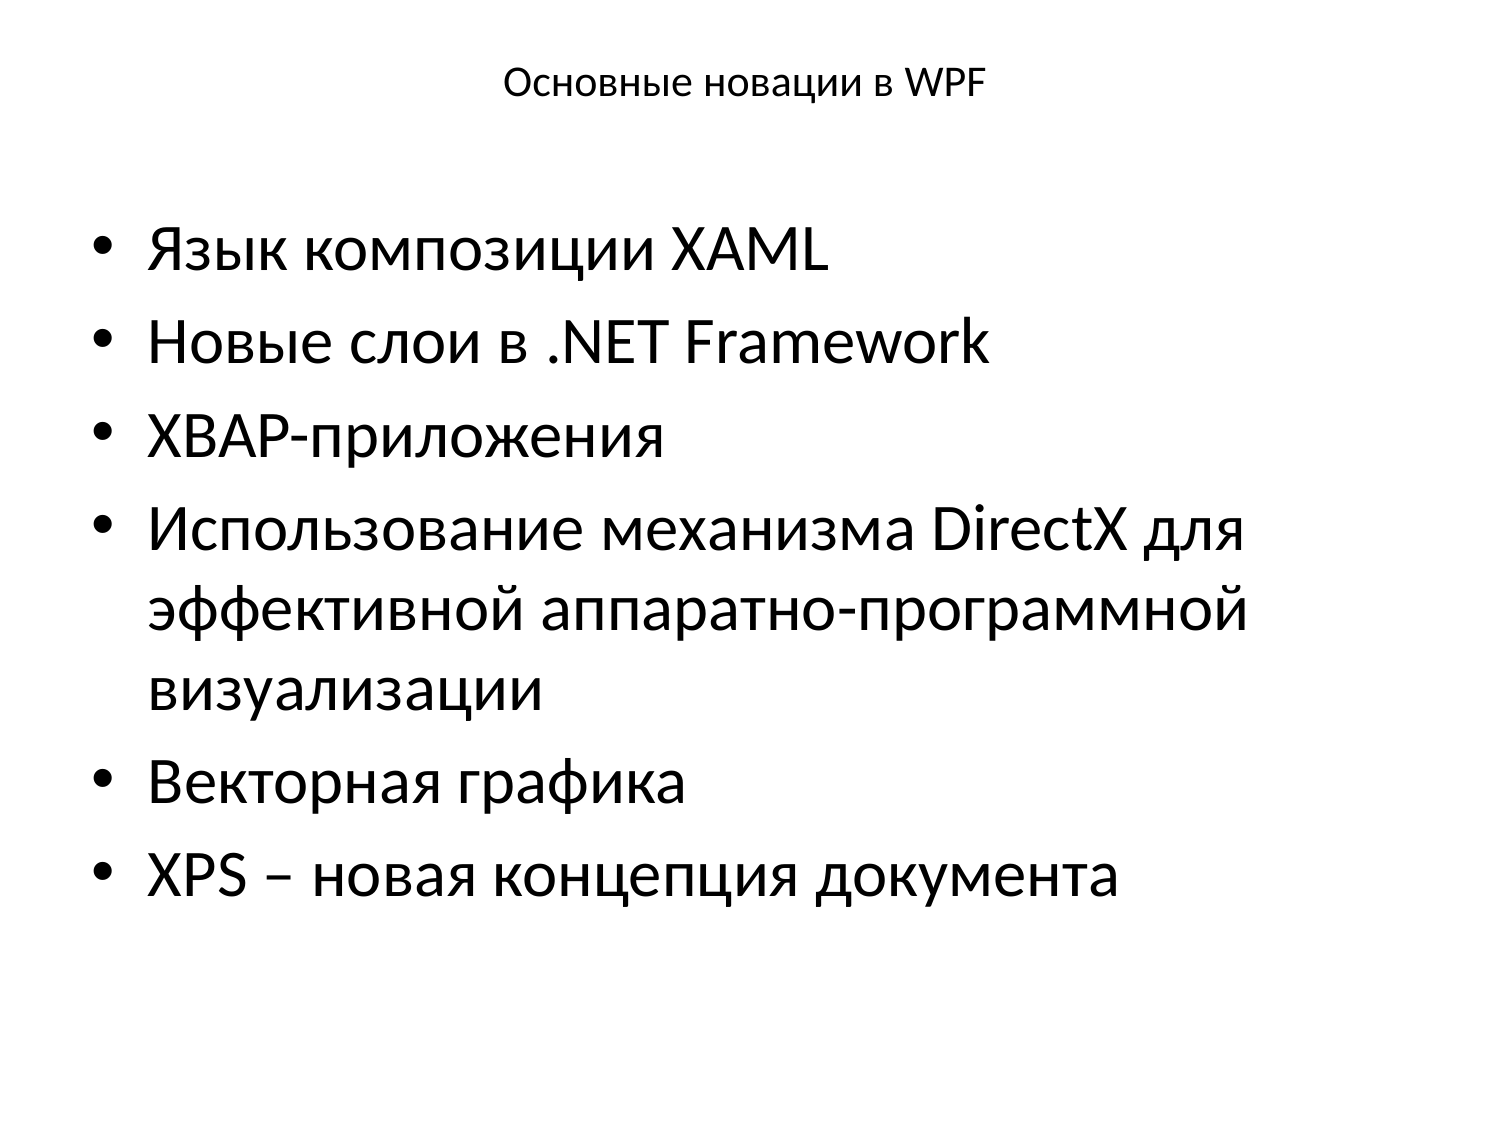

# Основные новации в WPF
Язык композиции XAML
Новые слои в .NET Framework
XBAP-приложения
Использование механизма DirectX для эффективной аппаратно-программной визуализации
Векторная графика
XPS – новая концепция документа